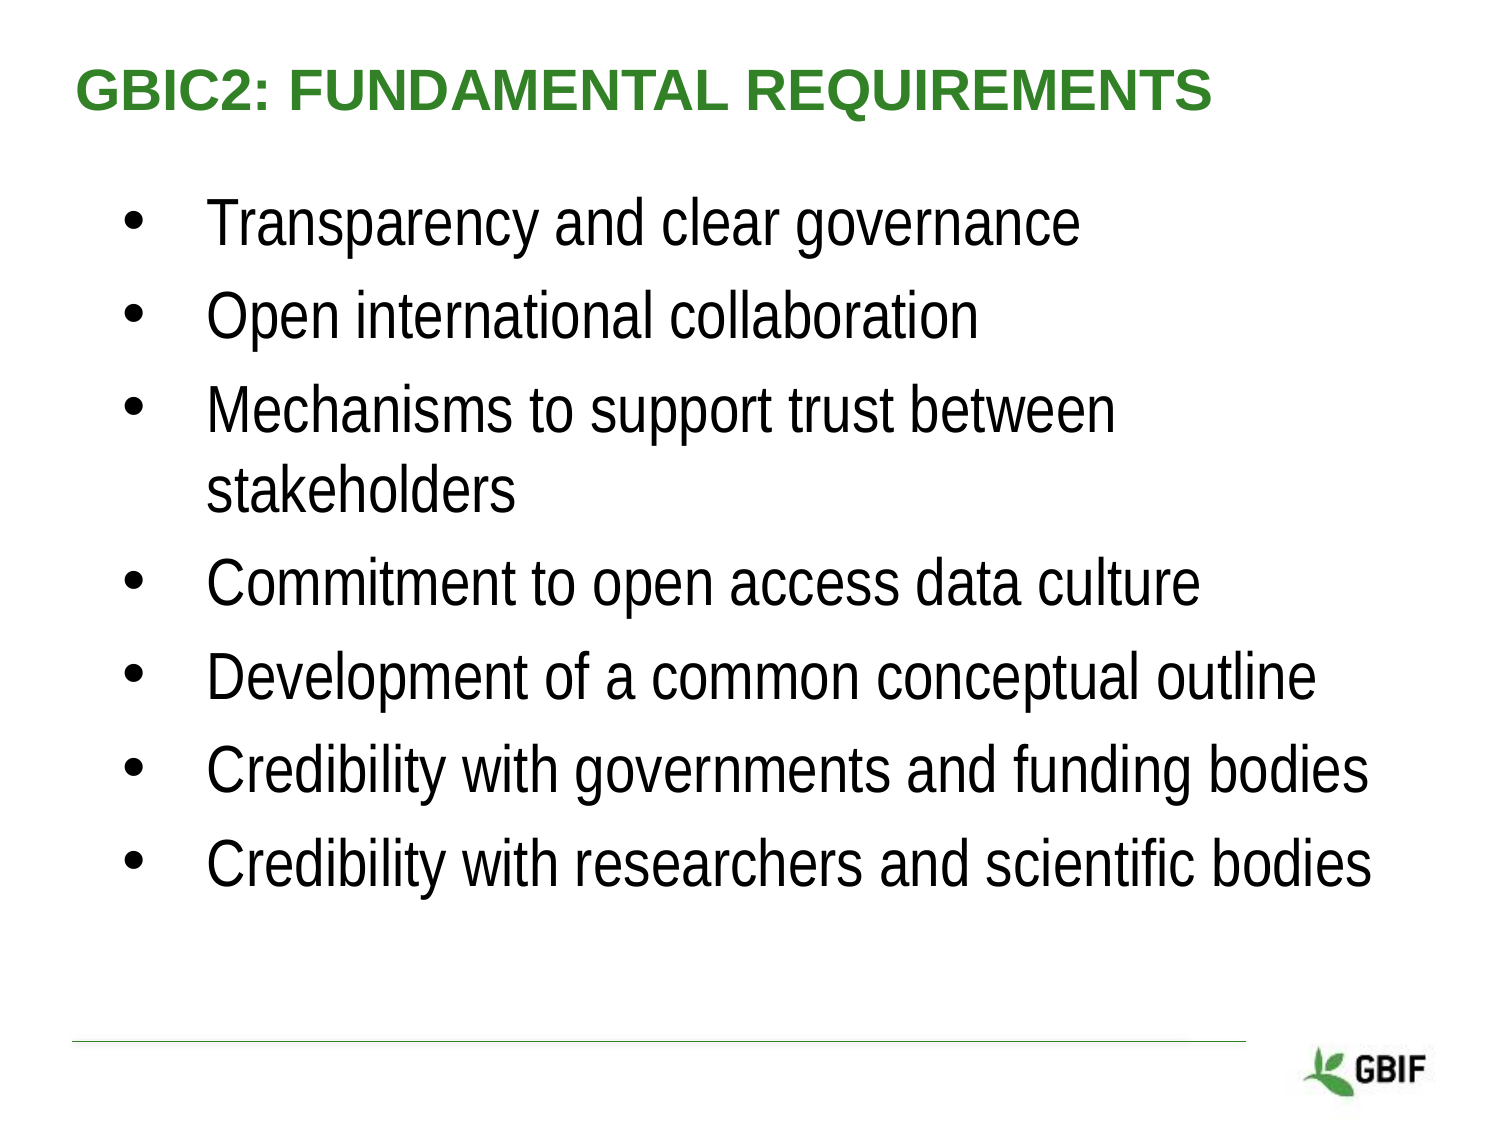

# GBIC2: Fundamental Requirements
Transparency and clear governance
Open international collaboration
Mechanisms to support trust between stakeholders
Commitment to open access data culture
Development of a common conceptual outline
Credibility with governments and funding bodies
Credibility with researchers and scientific bodies